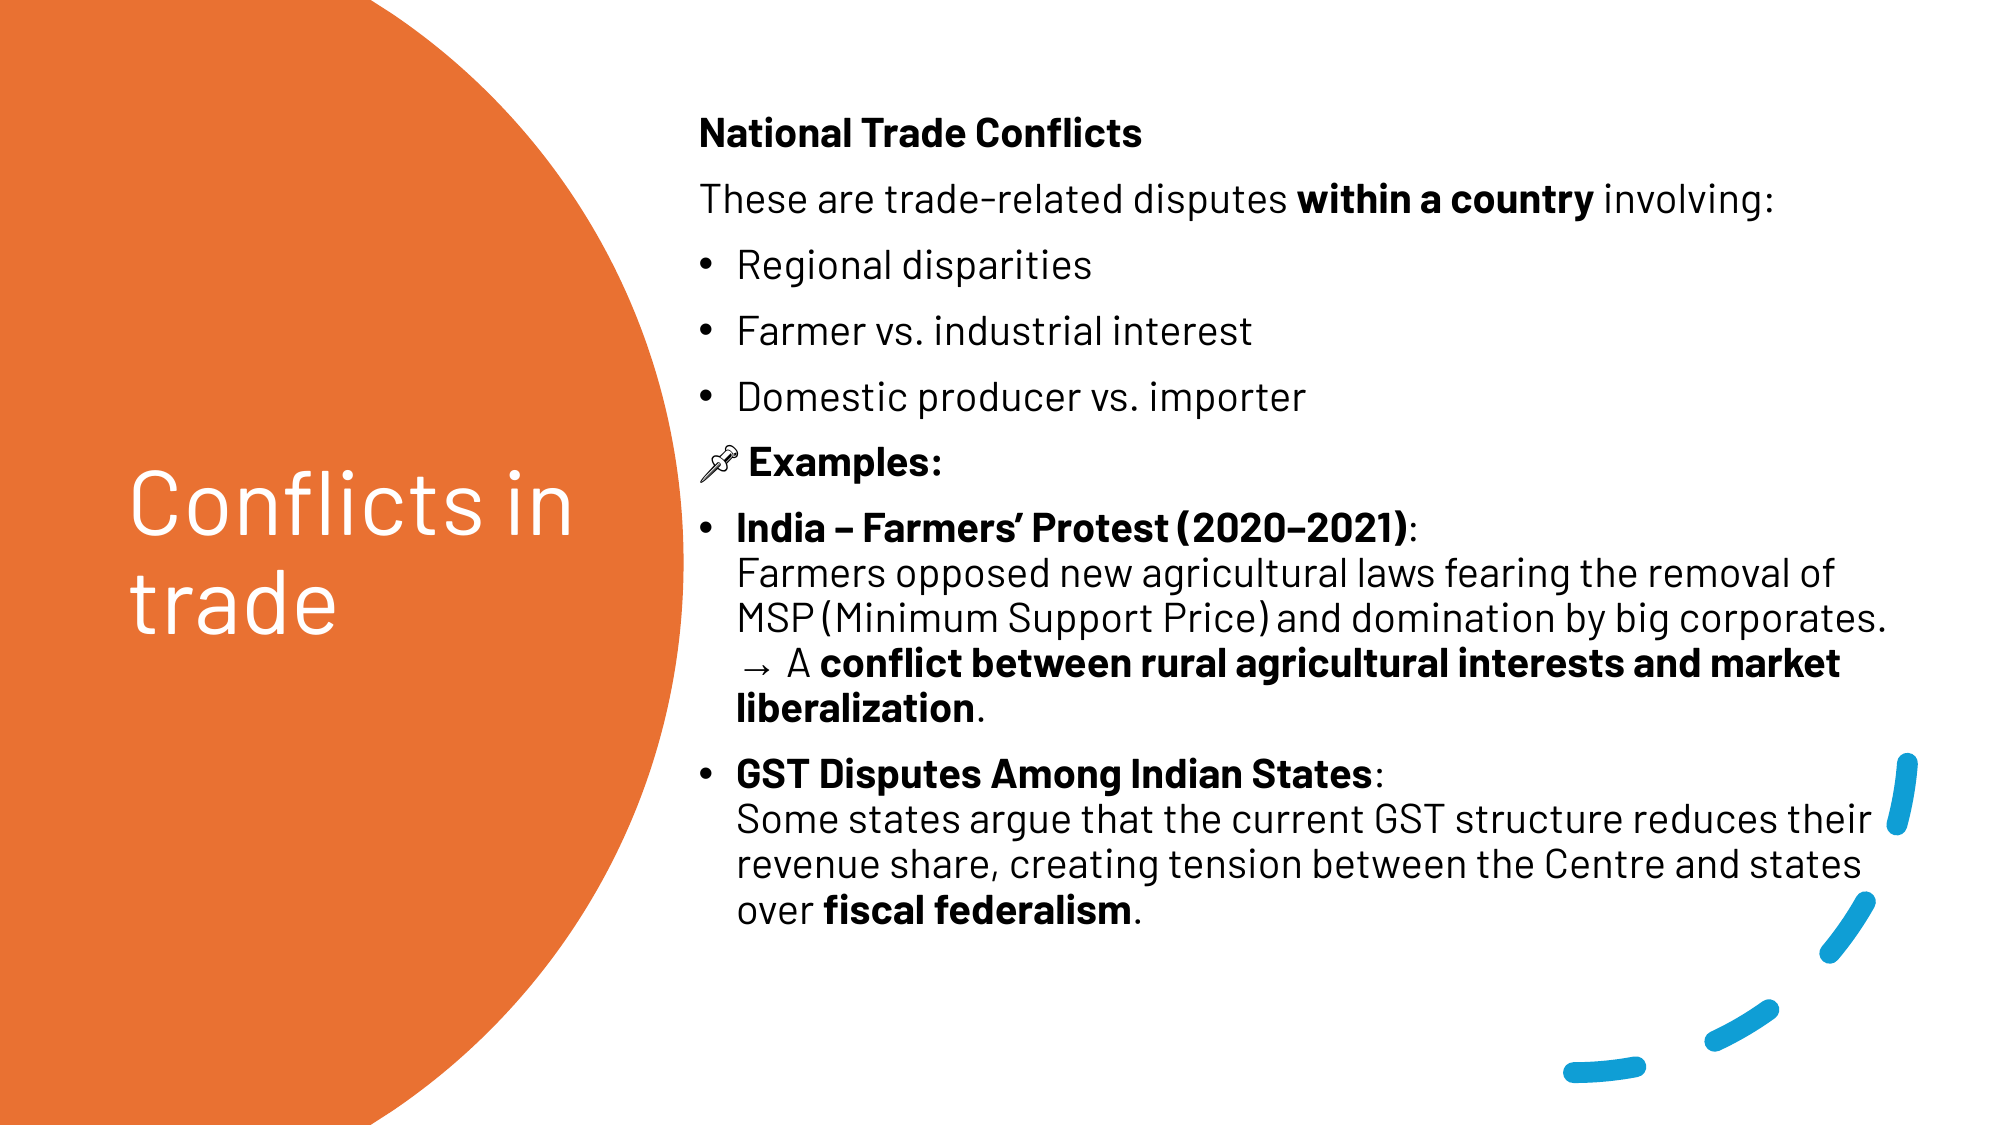

National Trade Conflicts
These are trade-related disputes within a country involving:
Regional disparities
Farmer vs. industrial interest
Domestic producer vs. importer
📌 Examples:
India – Farmers’ Protest (2020–2021):
Farmers opposed new agricultural laws fearing the removal of MSP (Minimum Support Price) and domination by big corporates.
→ A conflict between rural agricultural interests and market liberalization.
GST Disputes Among Indian States:
Some states argue that the current GST structure reduces their revenue share, creating tension between the Centre and states over fiscal federalism.

# Conflicts in trade